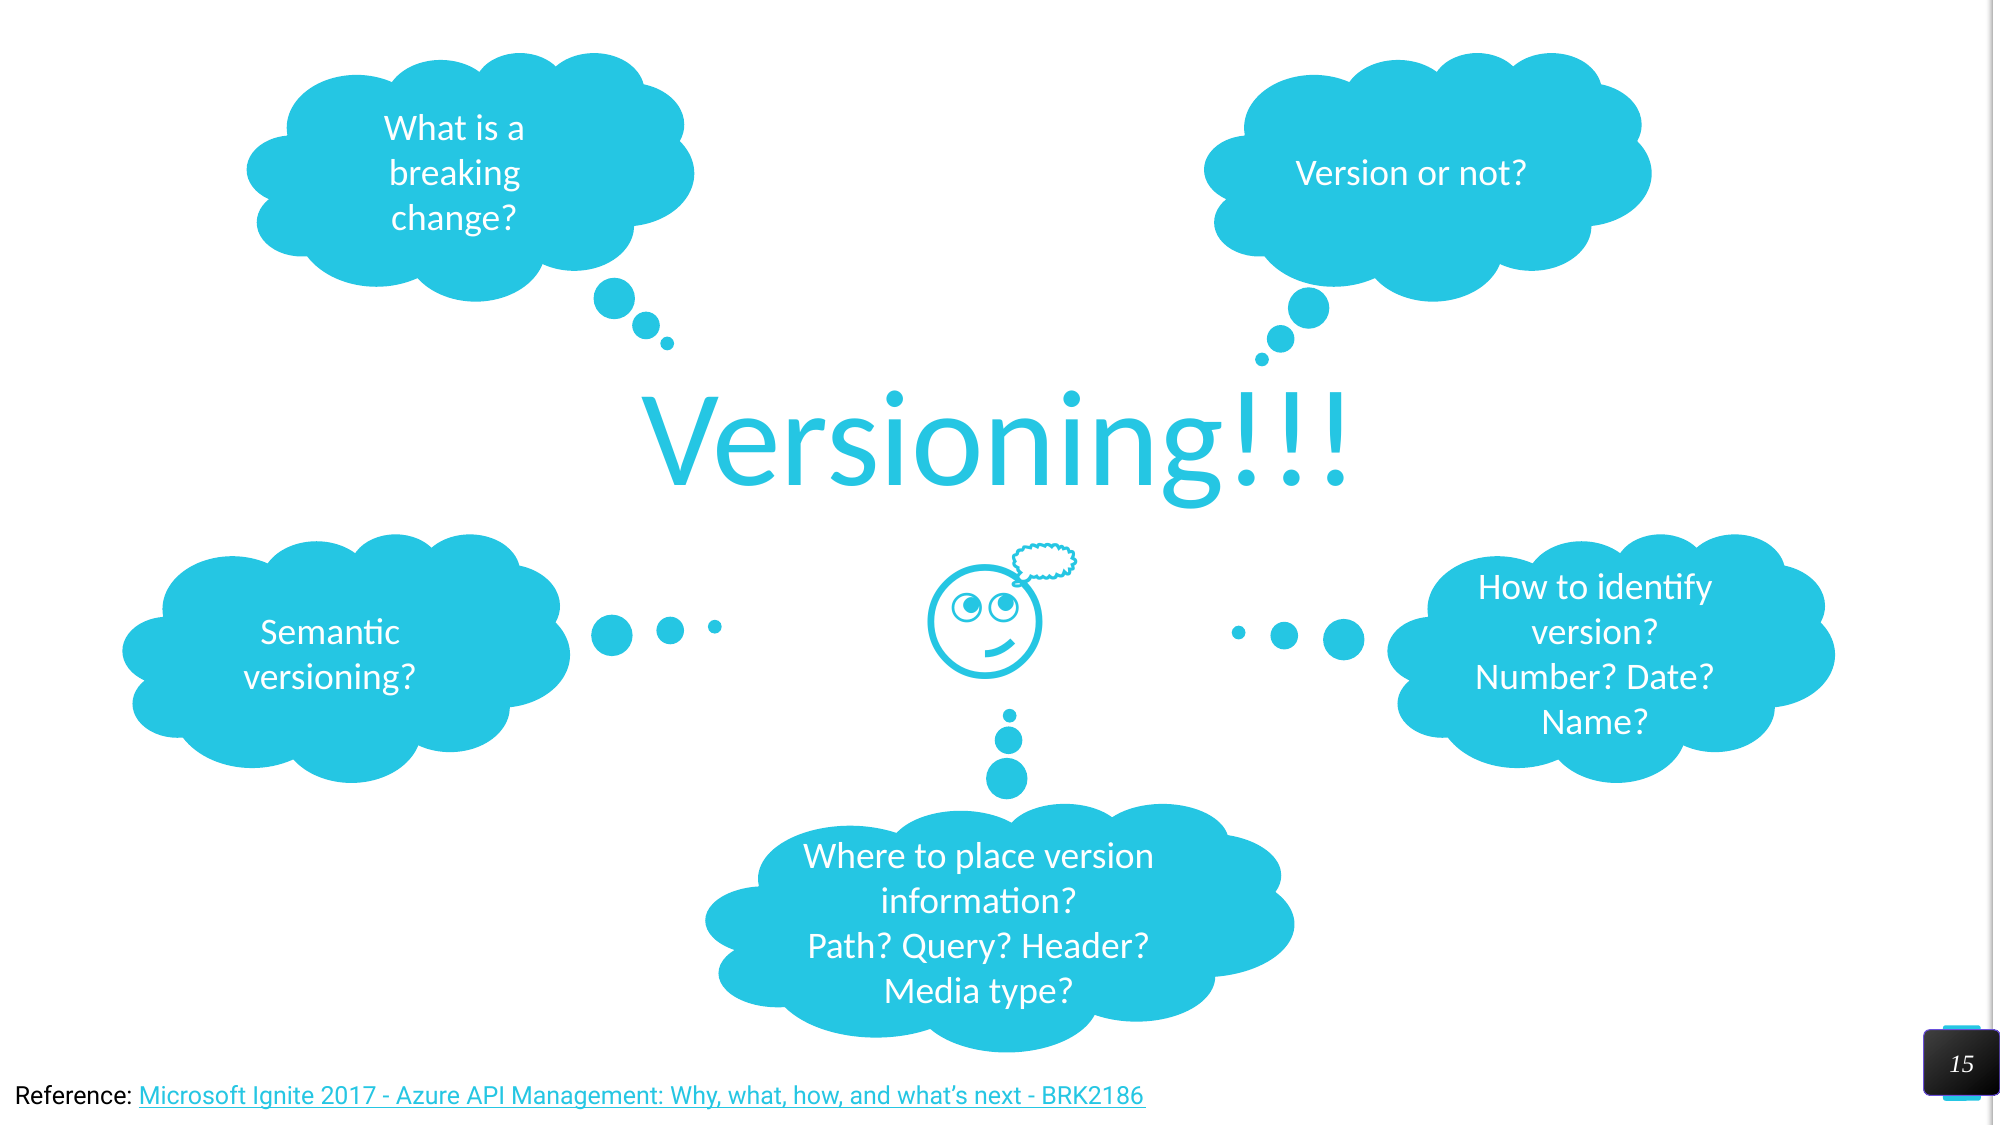

What is a breaking change?
Version or not?
Versioning!!!
🤔
Semantic versioning?
How to identify version?
Number? Date? Name?
Where to place version information?
Path? Query? Header? Media type?
15
Reference: Microsoft Ignite 2017 - Azure API Management: Why, what, how, and what’s next - BRK2186